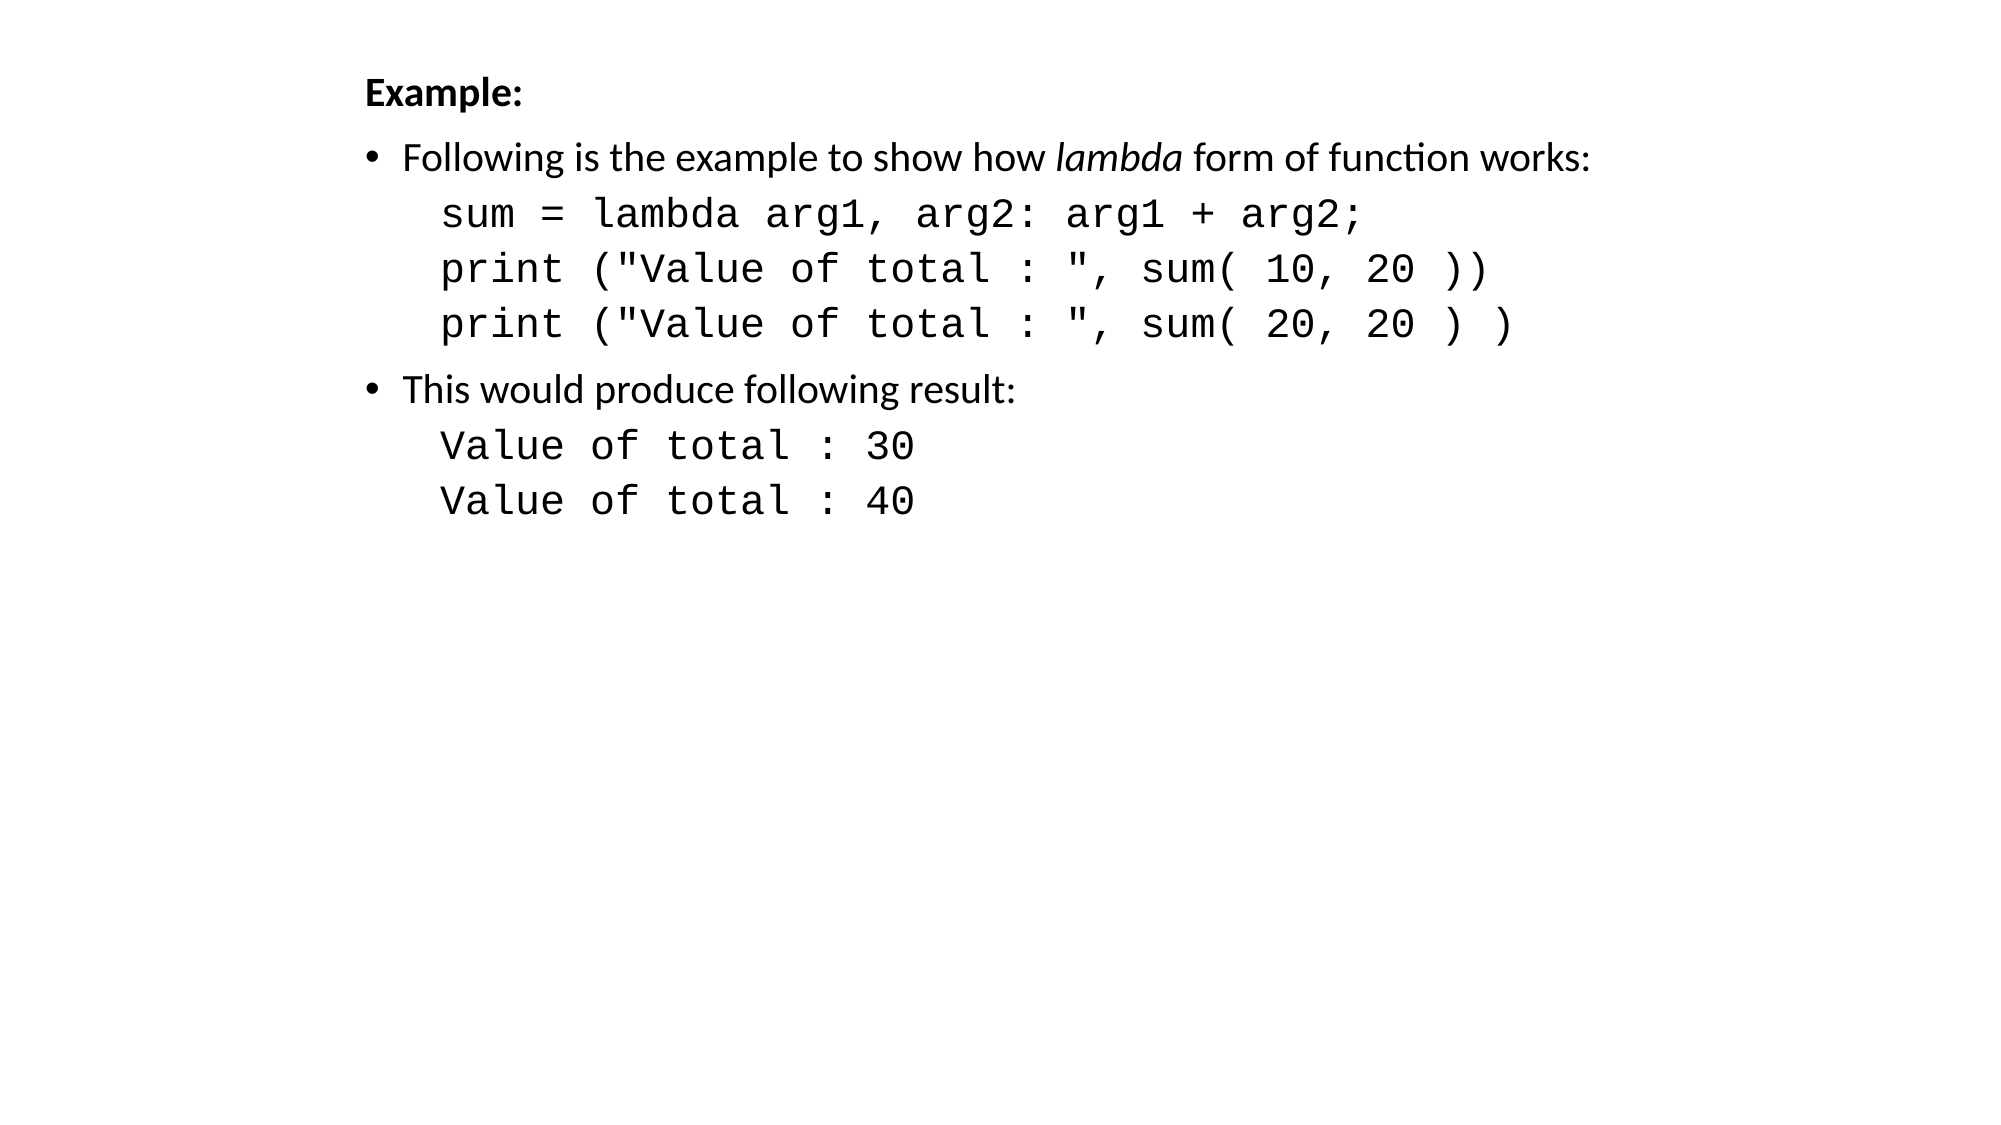

Example:
Following is the example to show how lambda form of function works:
sum = lambda arg1, arg2: arg1 + arg2;
print ("Value of total : ", sum( 10, 20 ))
print ("Value of total : ", sum( 20, 20 ) )
This would produce following result:
Value of total : 30
Value of total : 40